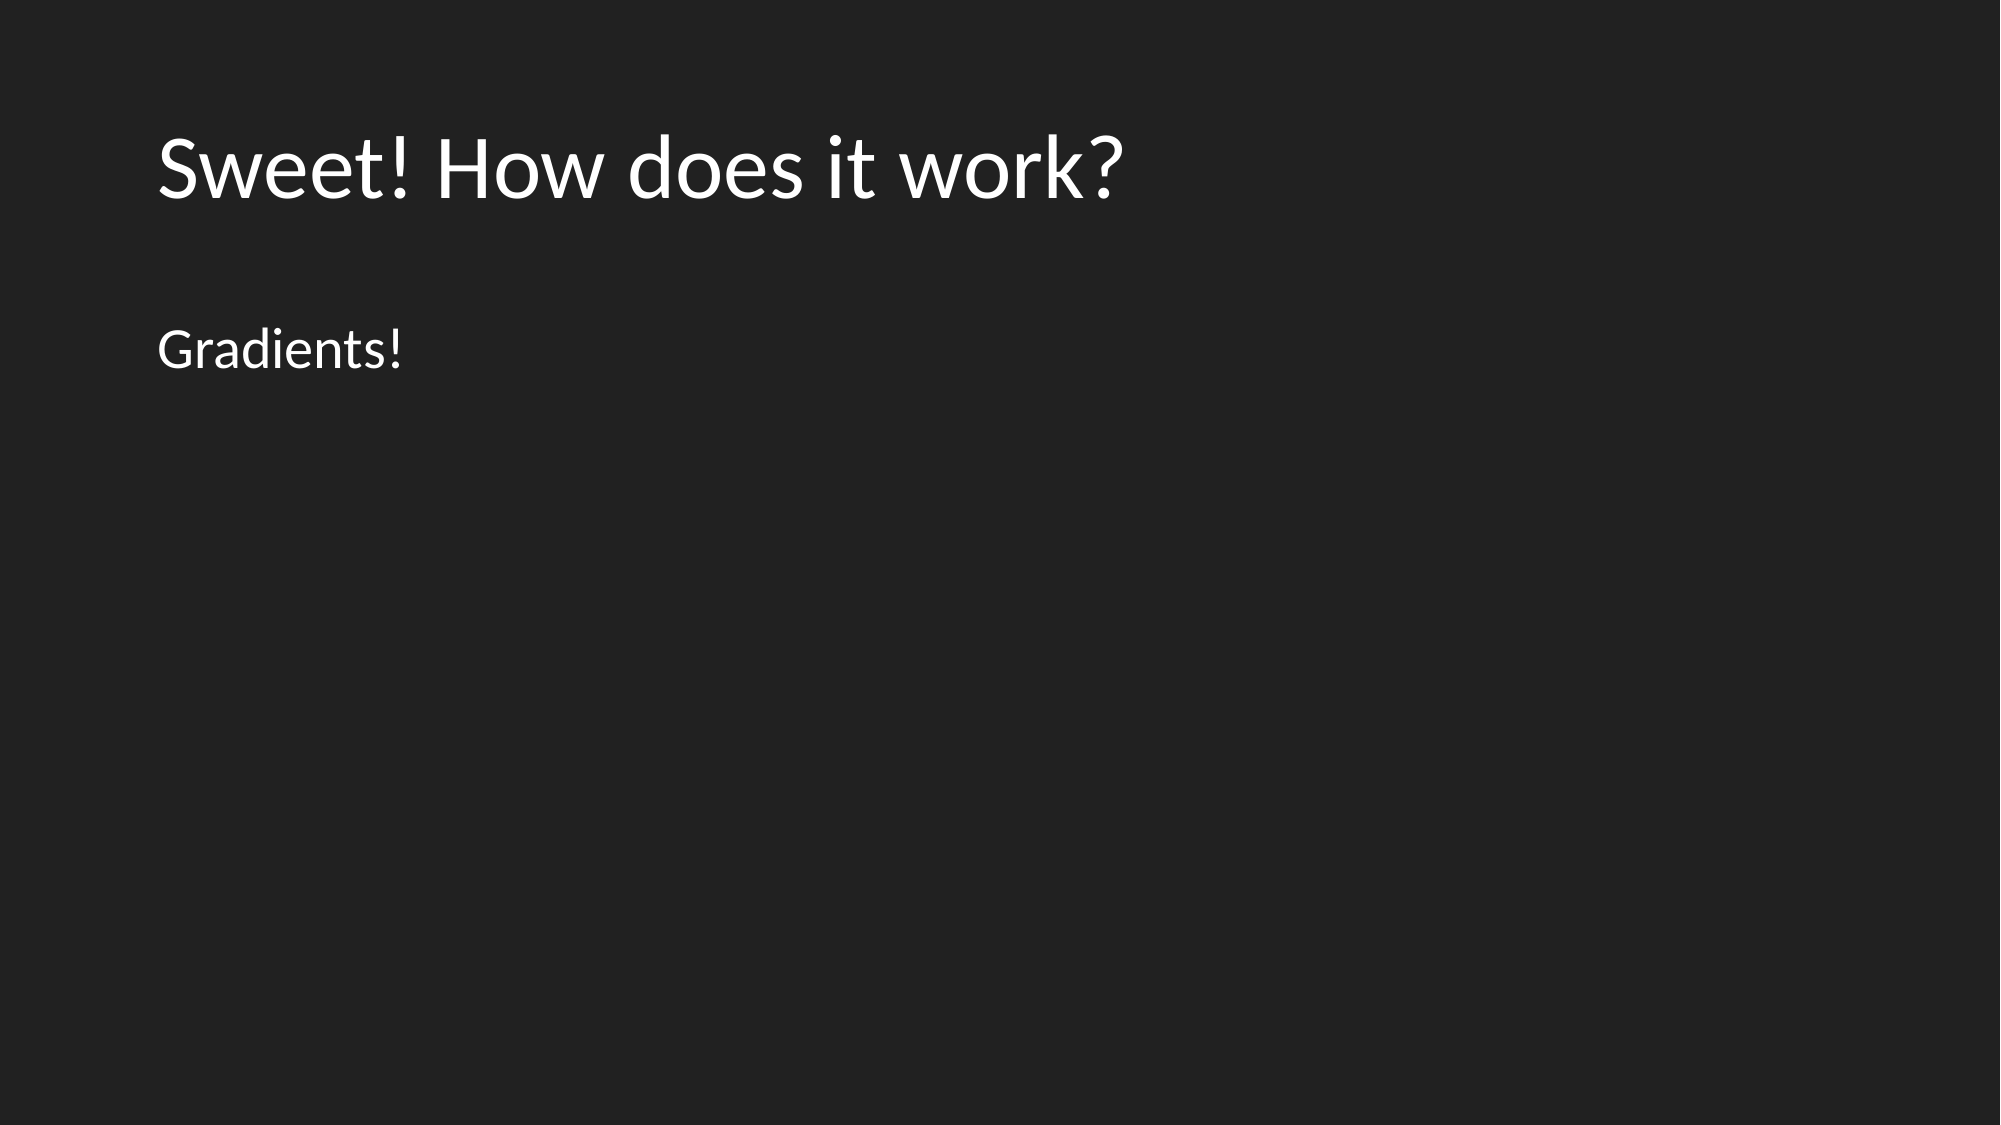

# Sweet! How does it work?
Gradients!